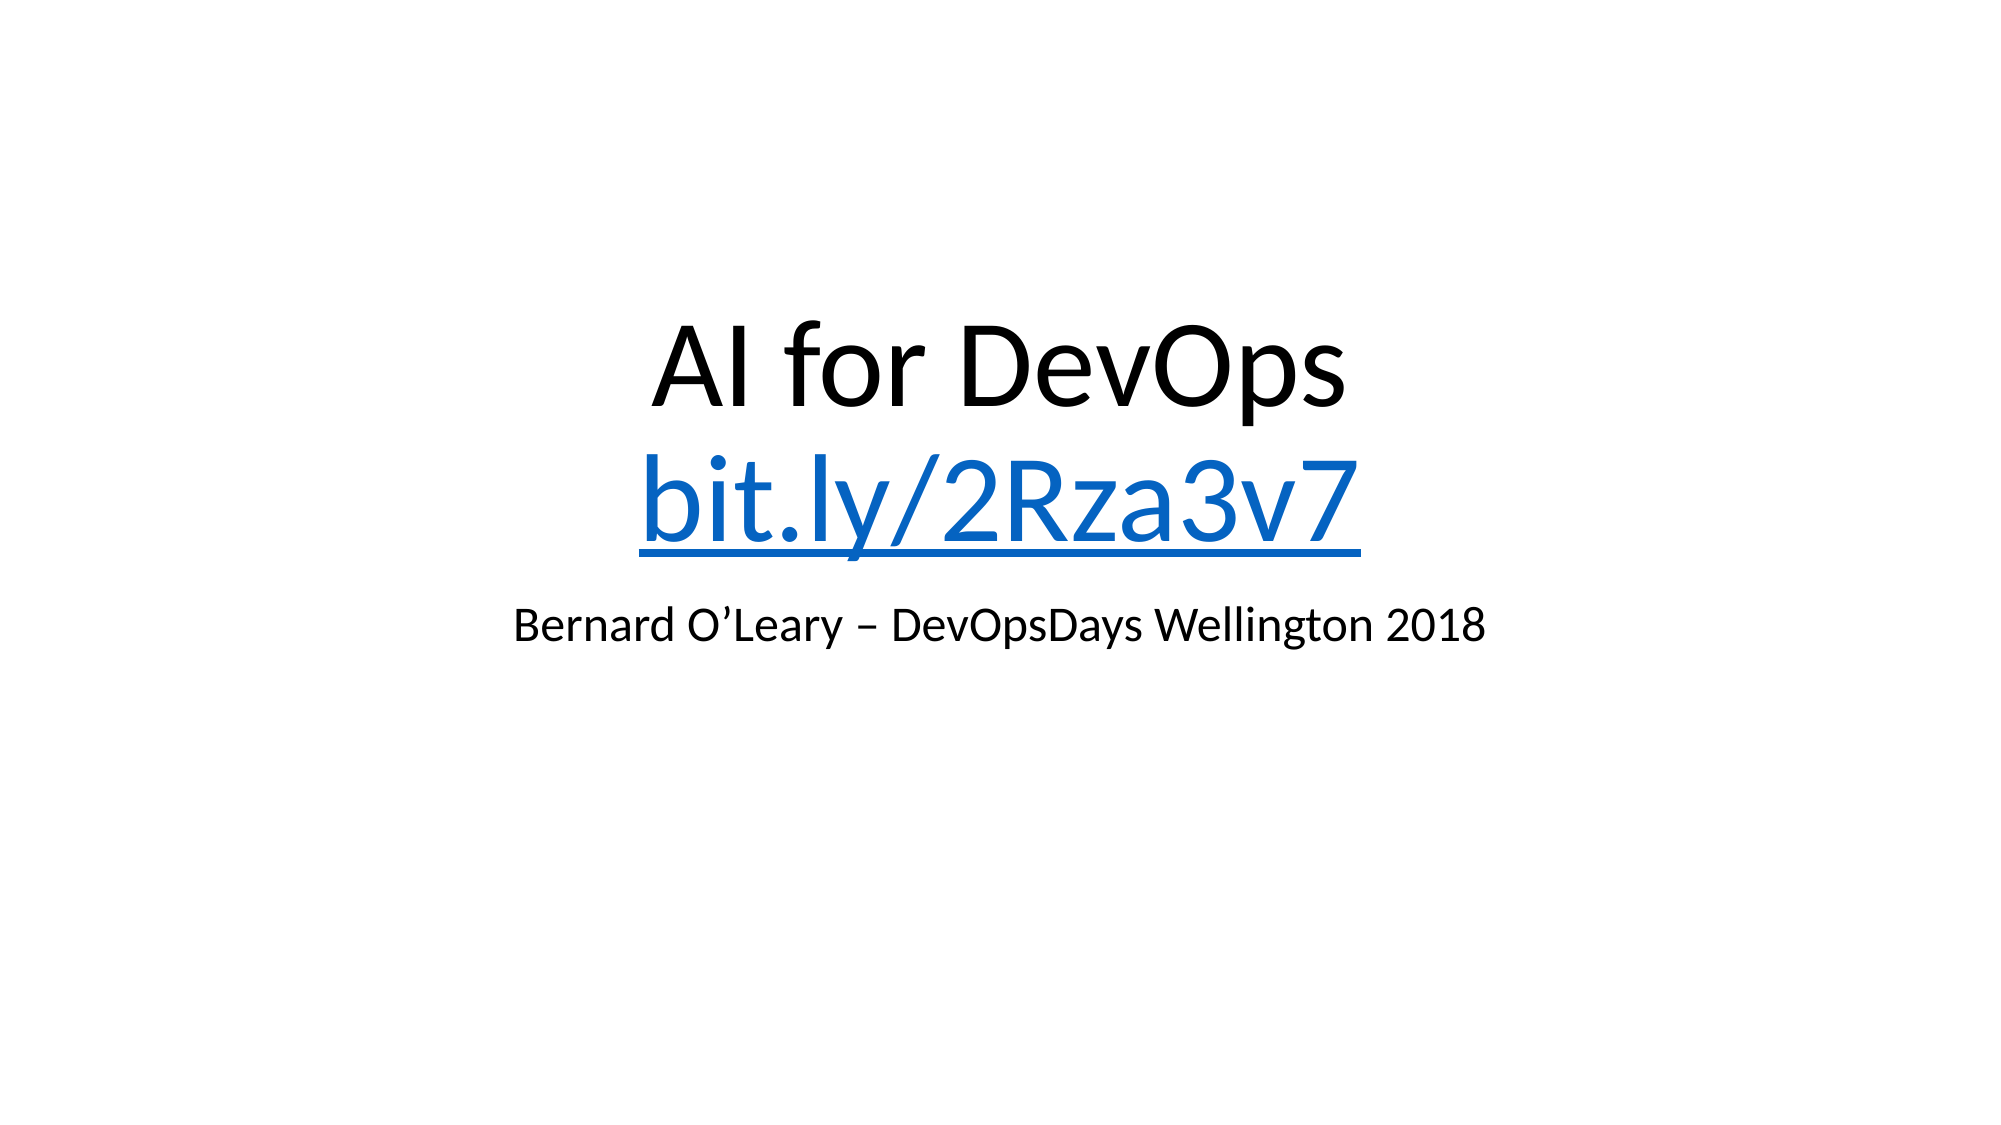

# AI for DevOps bit.ly/2Rza3v7
Bernard O’Leary – DevOpsDays Wellington 2018